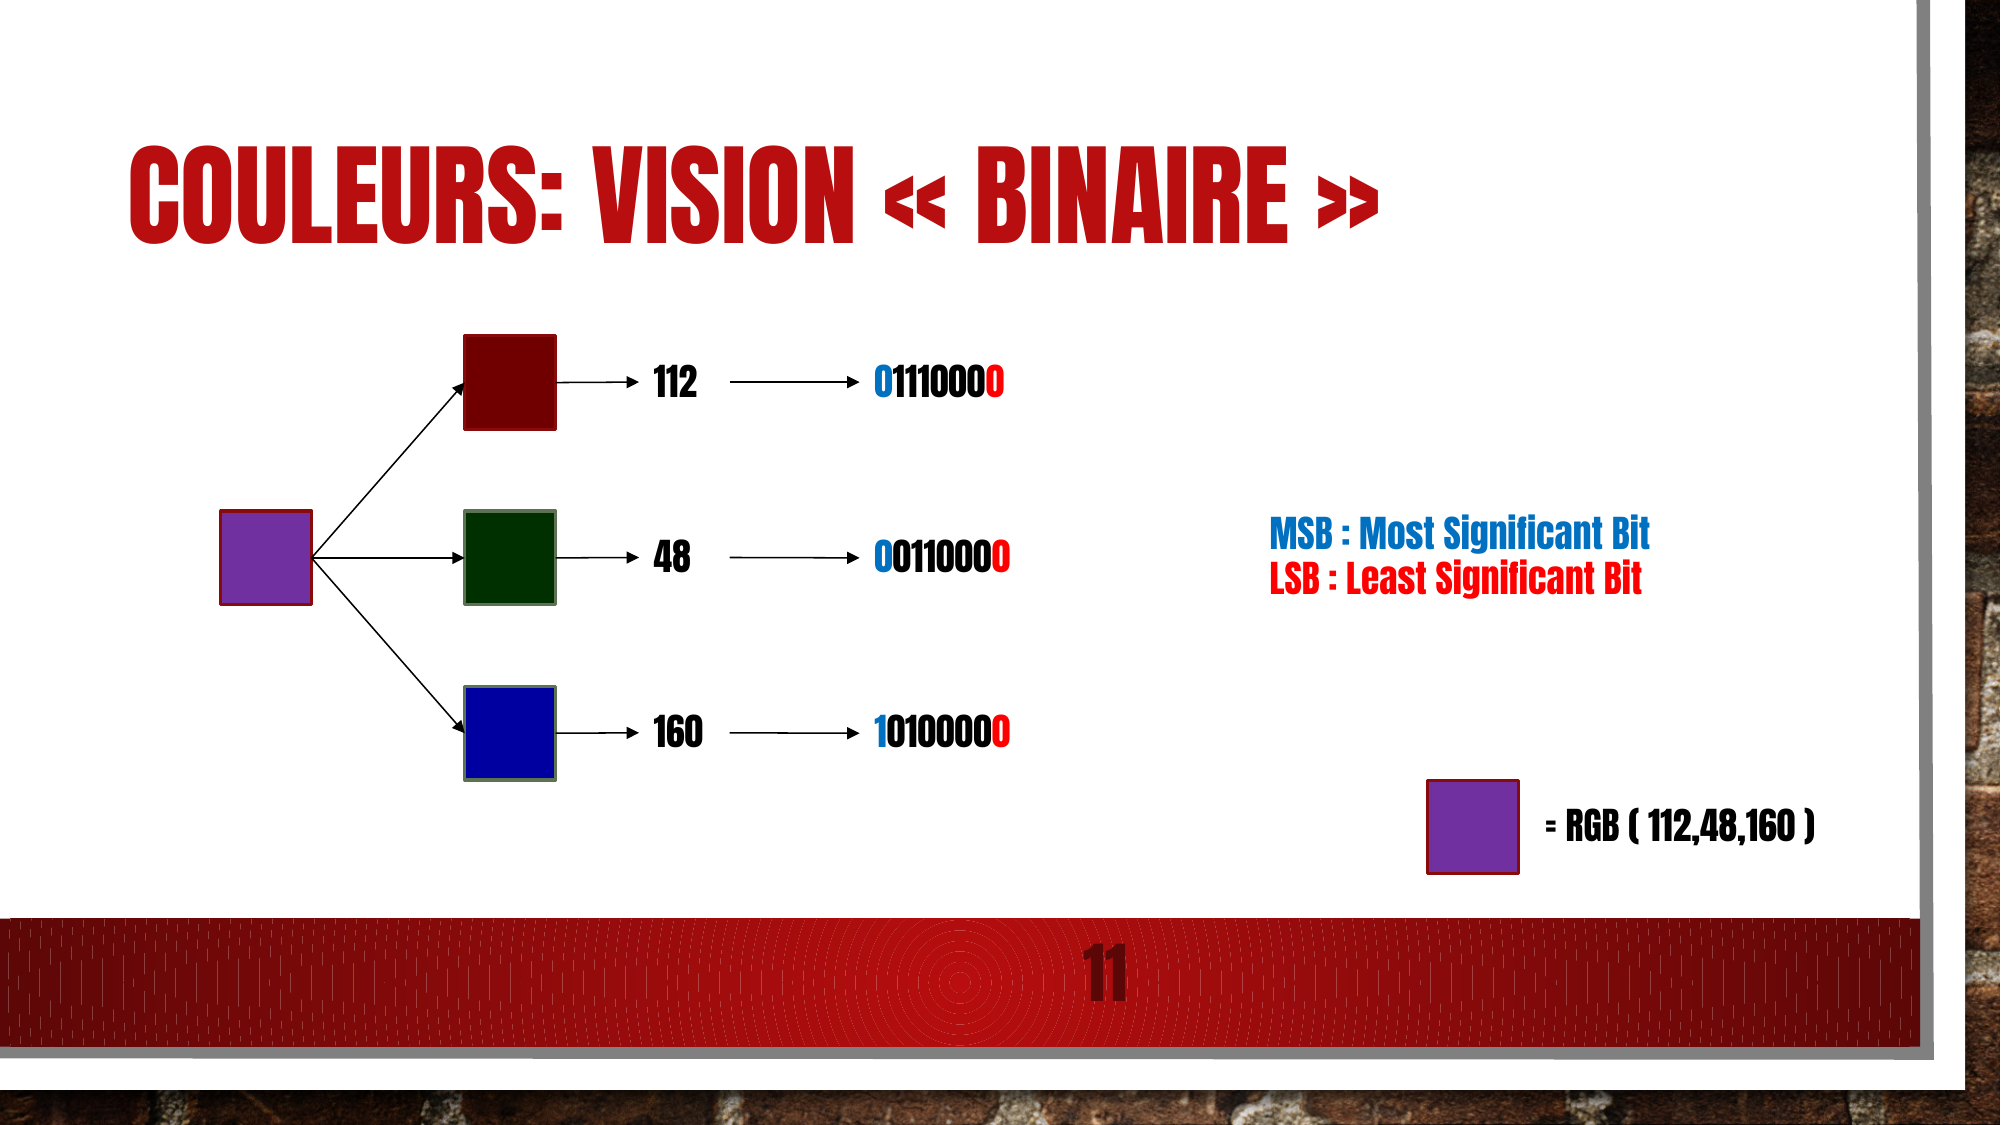

# Couleurs: Vision « binaire »

112
01110000
MSB : Most Significant Bit
LSB : Least Significant Bit

48
00110000

160
10100000

= RGB ( 112,48,160 )
11